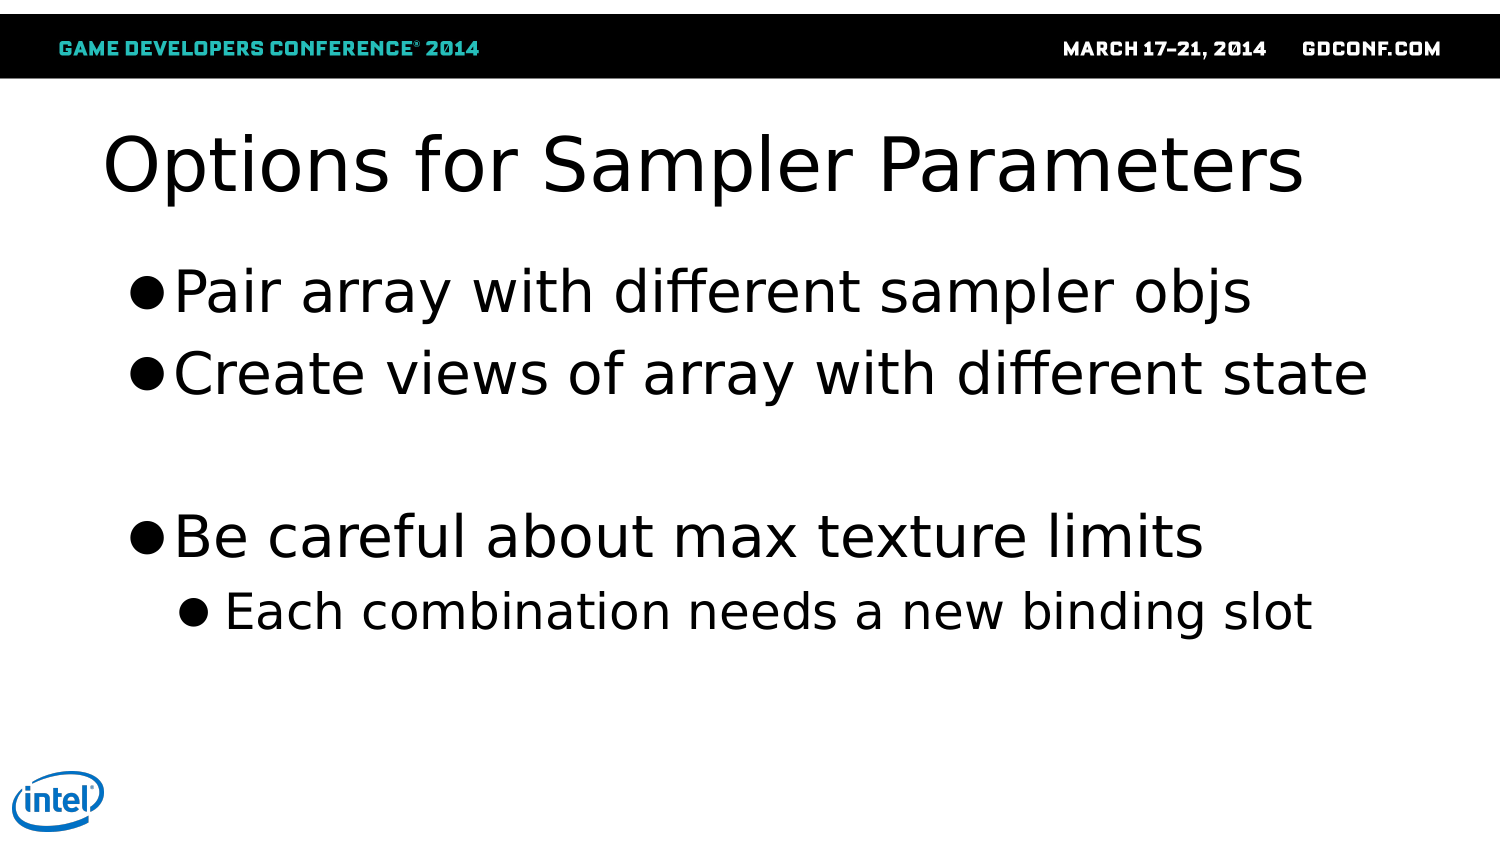

# Options for Sampler Parameters
Pair array with different sampler objs
Create views of array with different state

Be careful about max texture limits
Each combination needs a new binding slot